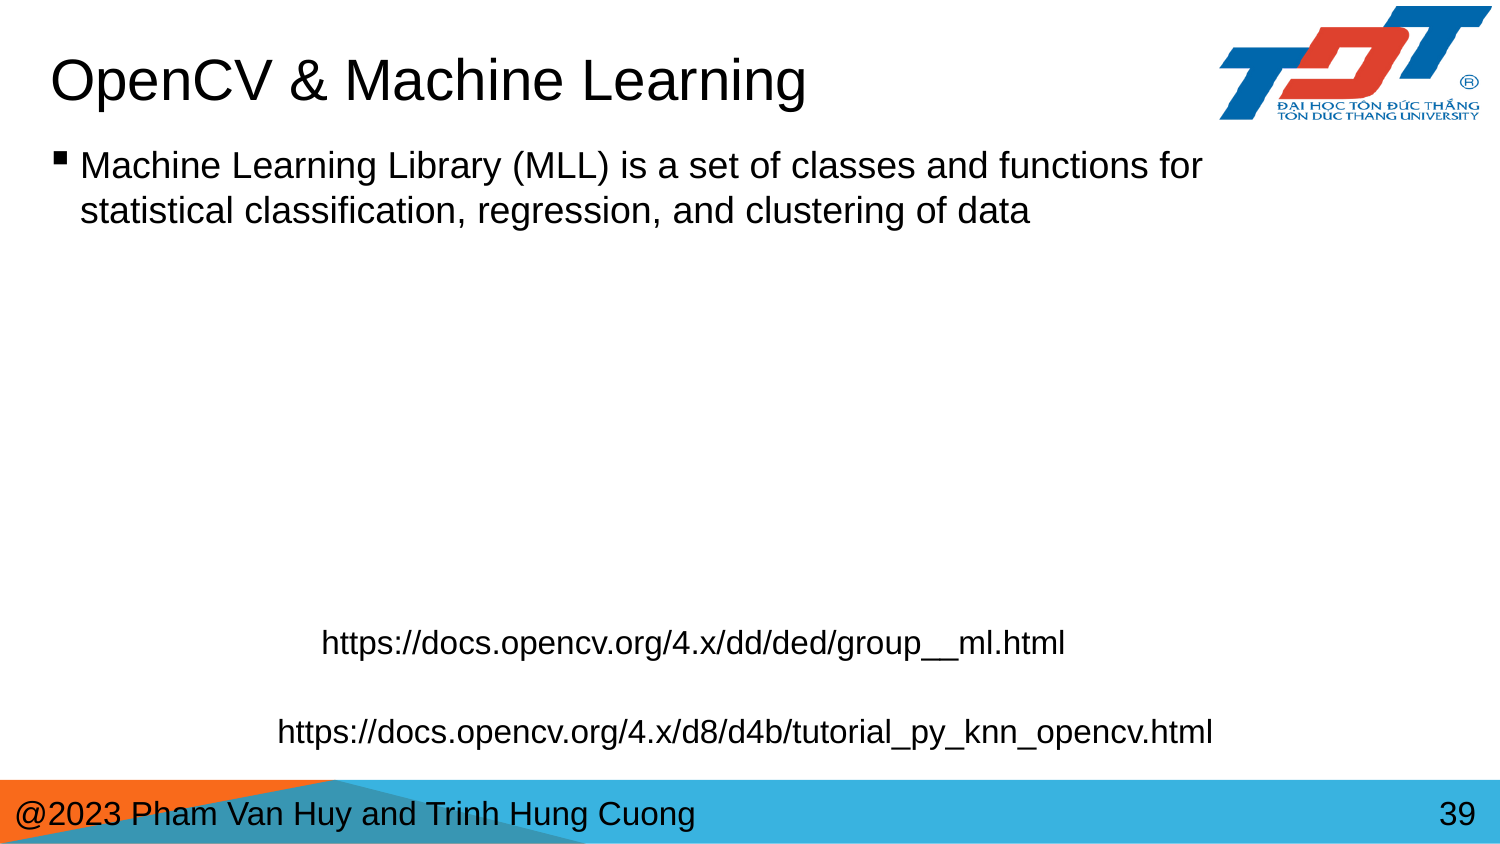

# OpenCV & Machine Learning
Machine Learning Library (MLL) is a set of classes and functions for statistical classification, regression, and clustering of data

https://docs.opencv.org/4.x/dd/ded/group__ml.html
https://docs.opencv.org/4.x/d8/d4b/tutorial_py_knn_opencv.html